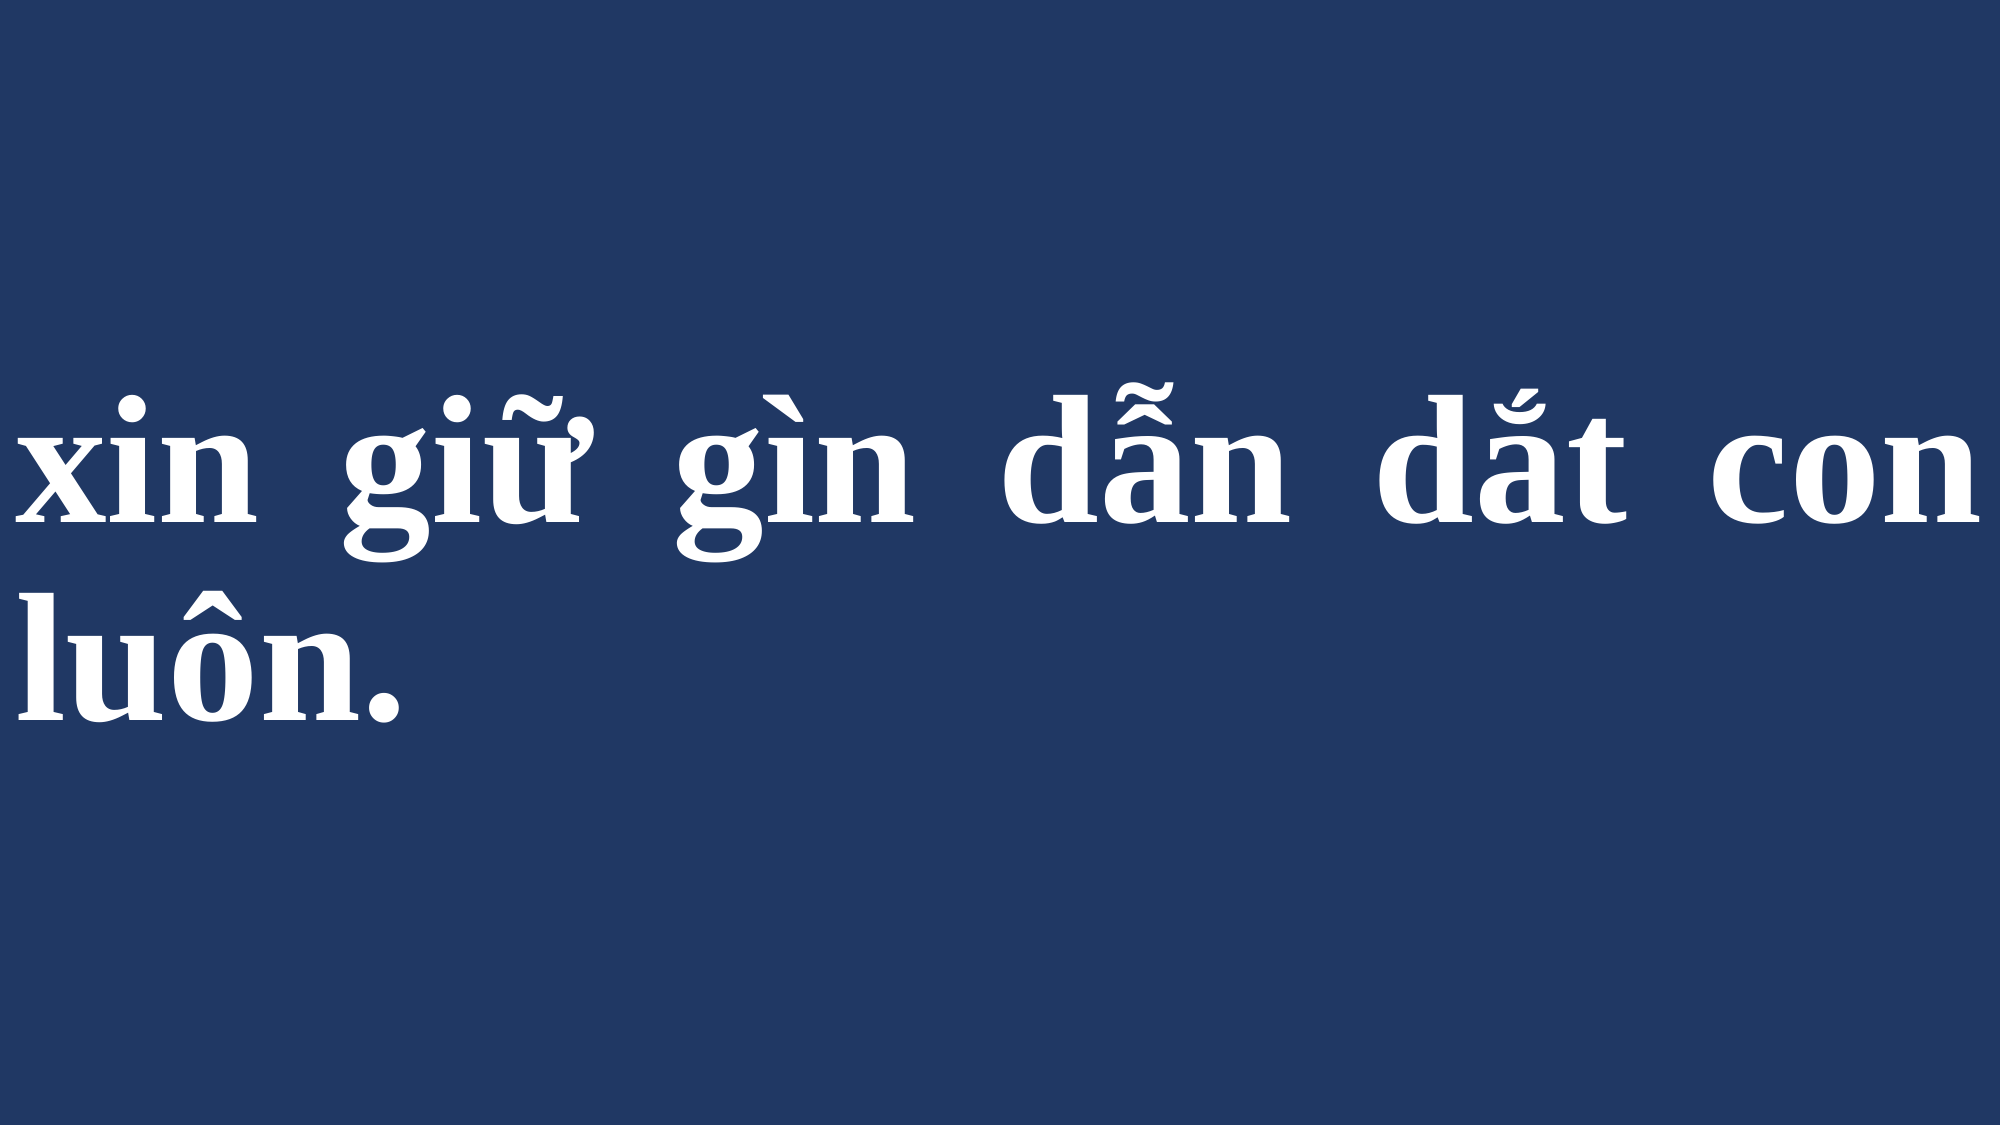

# xin giữ gìn dẫn dắt con luôn.